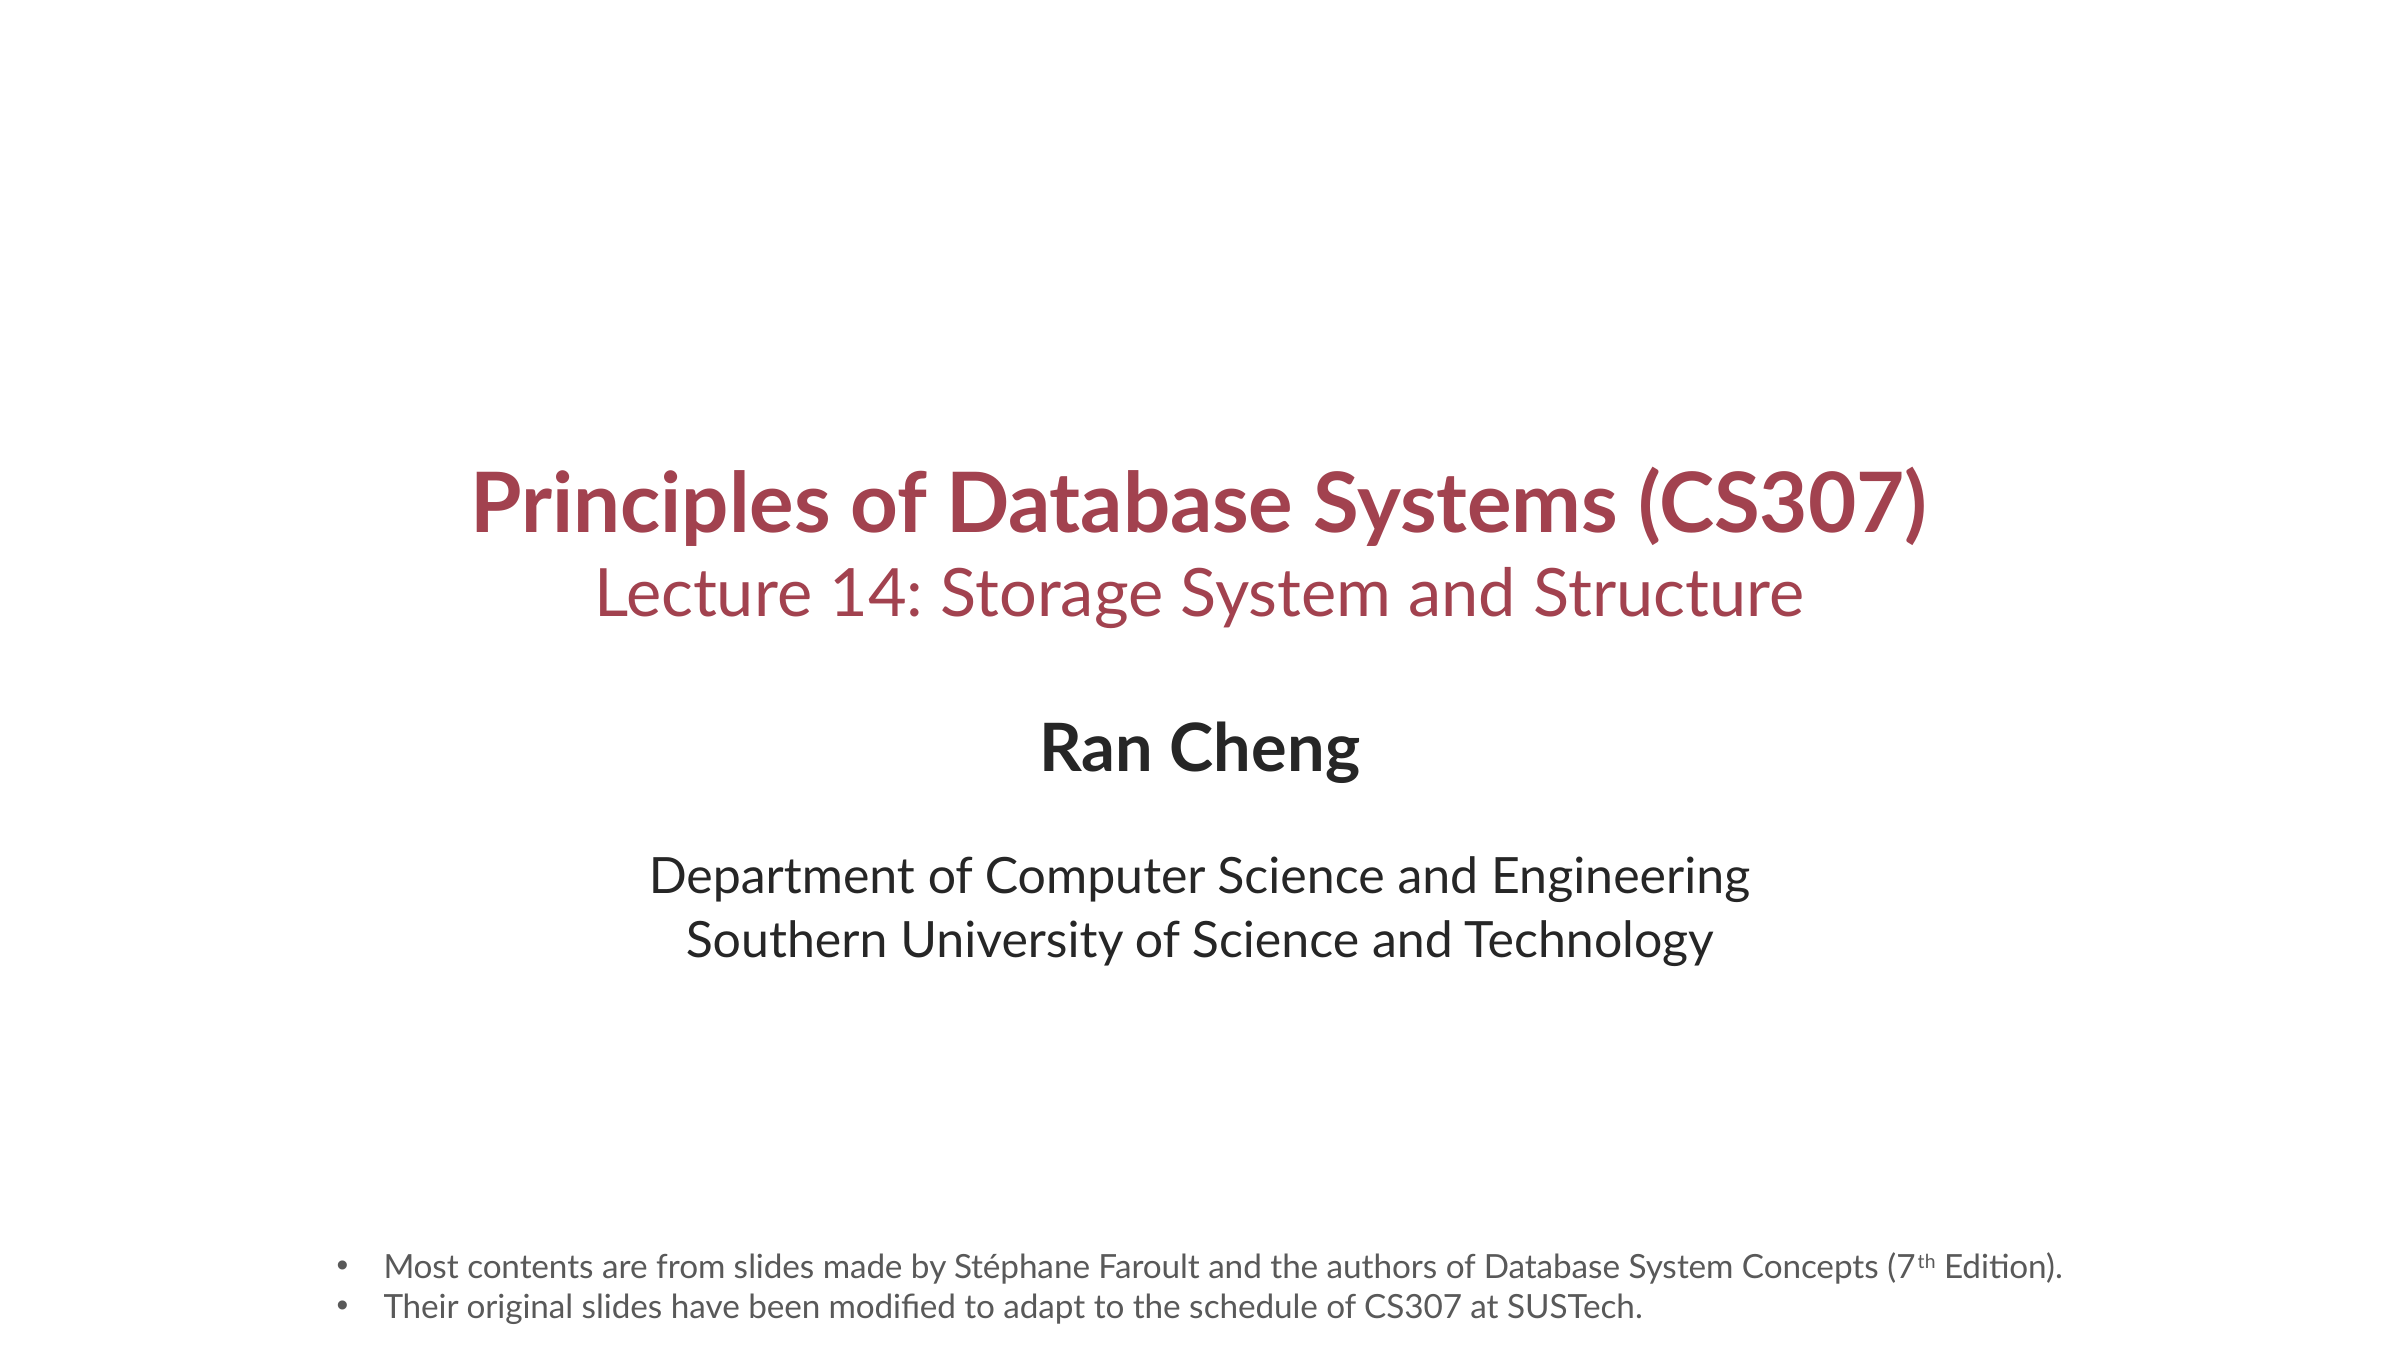

# Principles of Database Systems (CS307) Lecture 14: Storage System and Structure
Ran Cheng

Department of Computer Science and Engineering
Southern University of Science and Technology
Most contents are from slides made by Stéphane Faroult and the authors of Database System Concepts (7th Edition).
Their original slides have been modified to adapt to the schedule of CS307 at SUSTech.